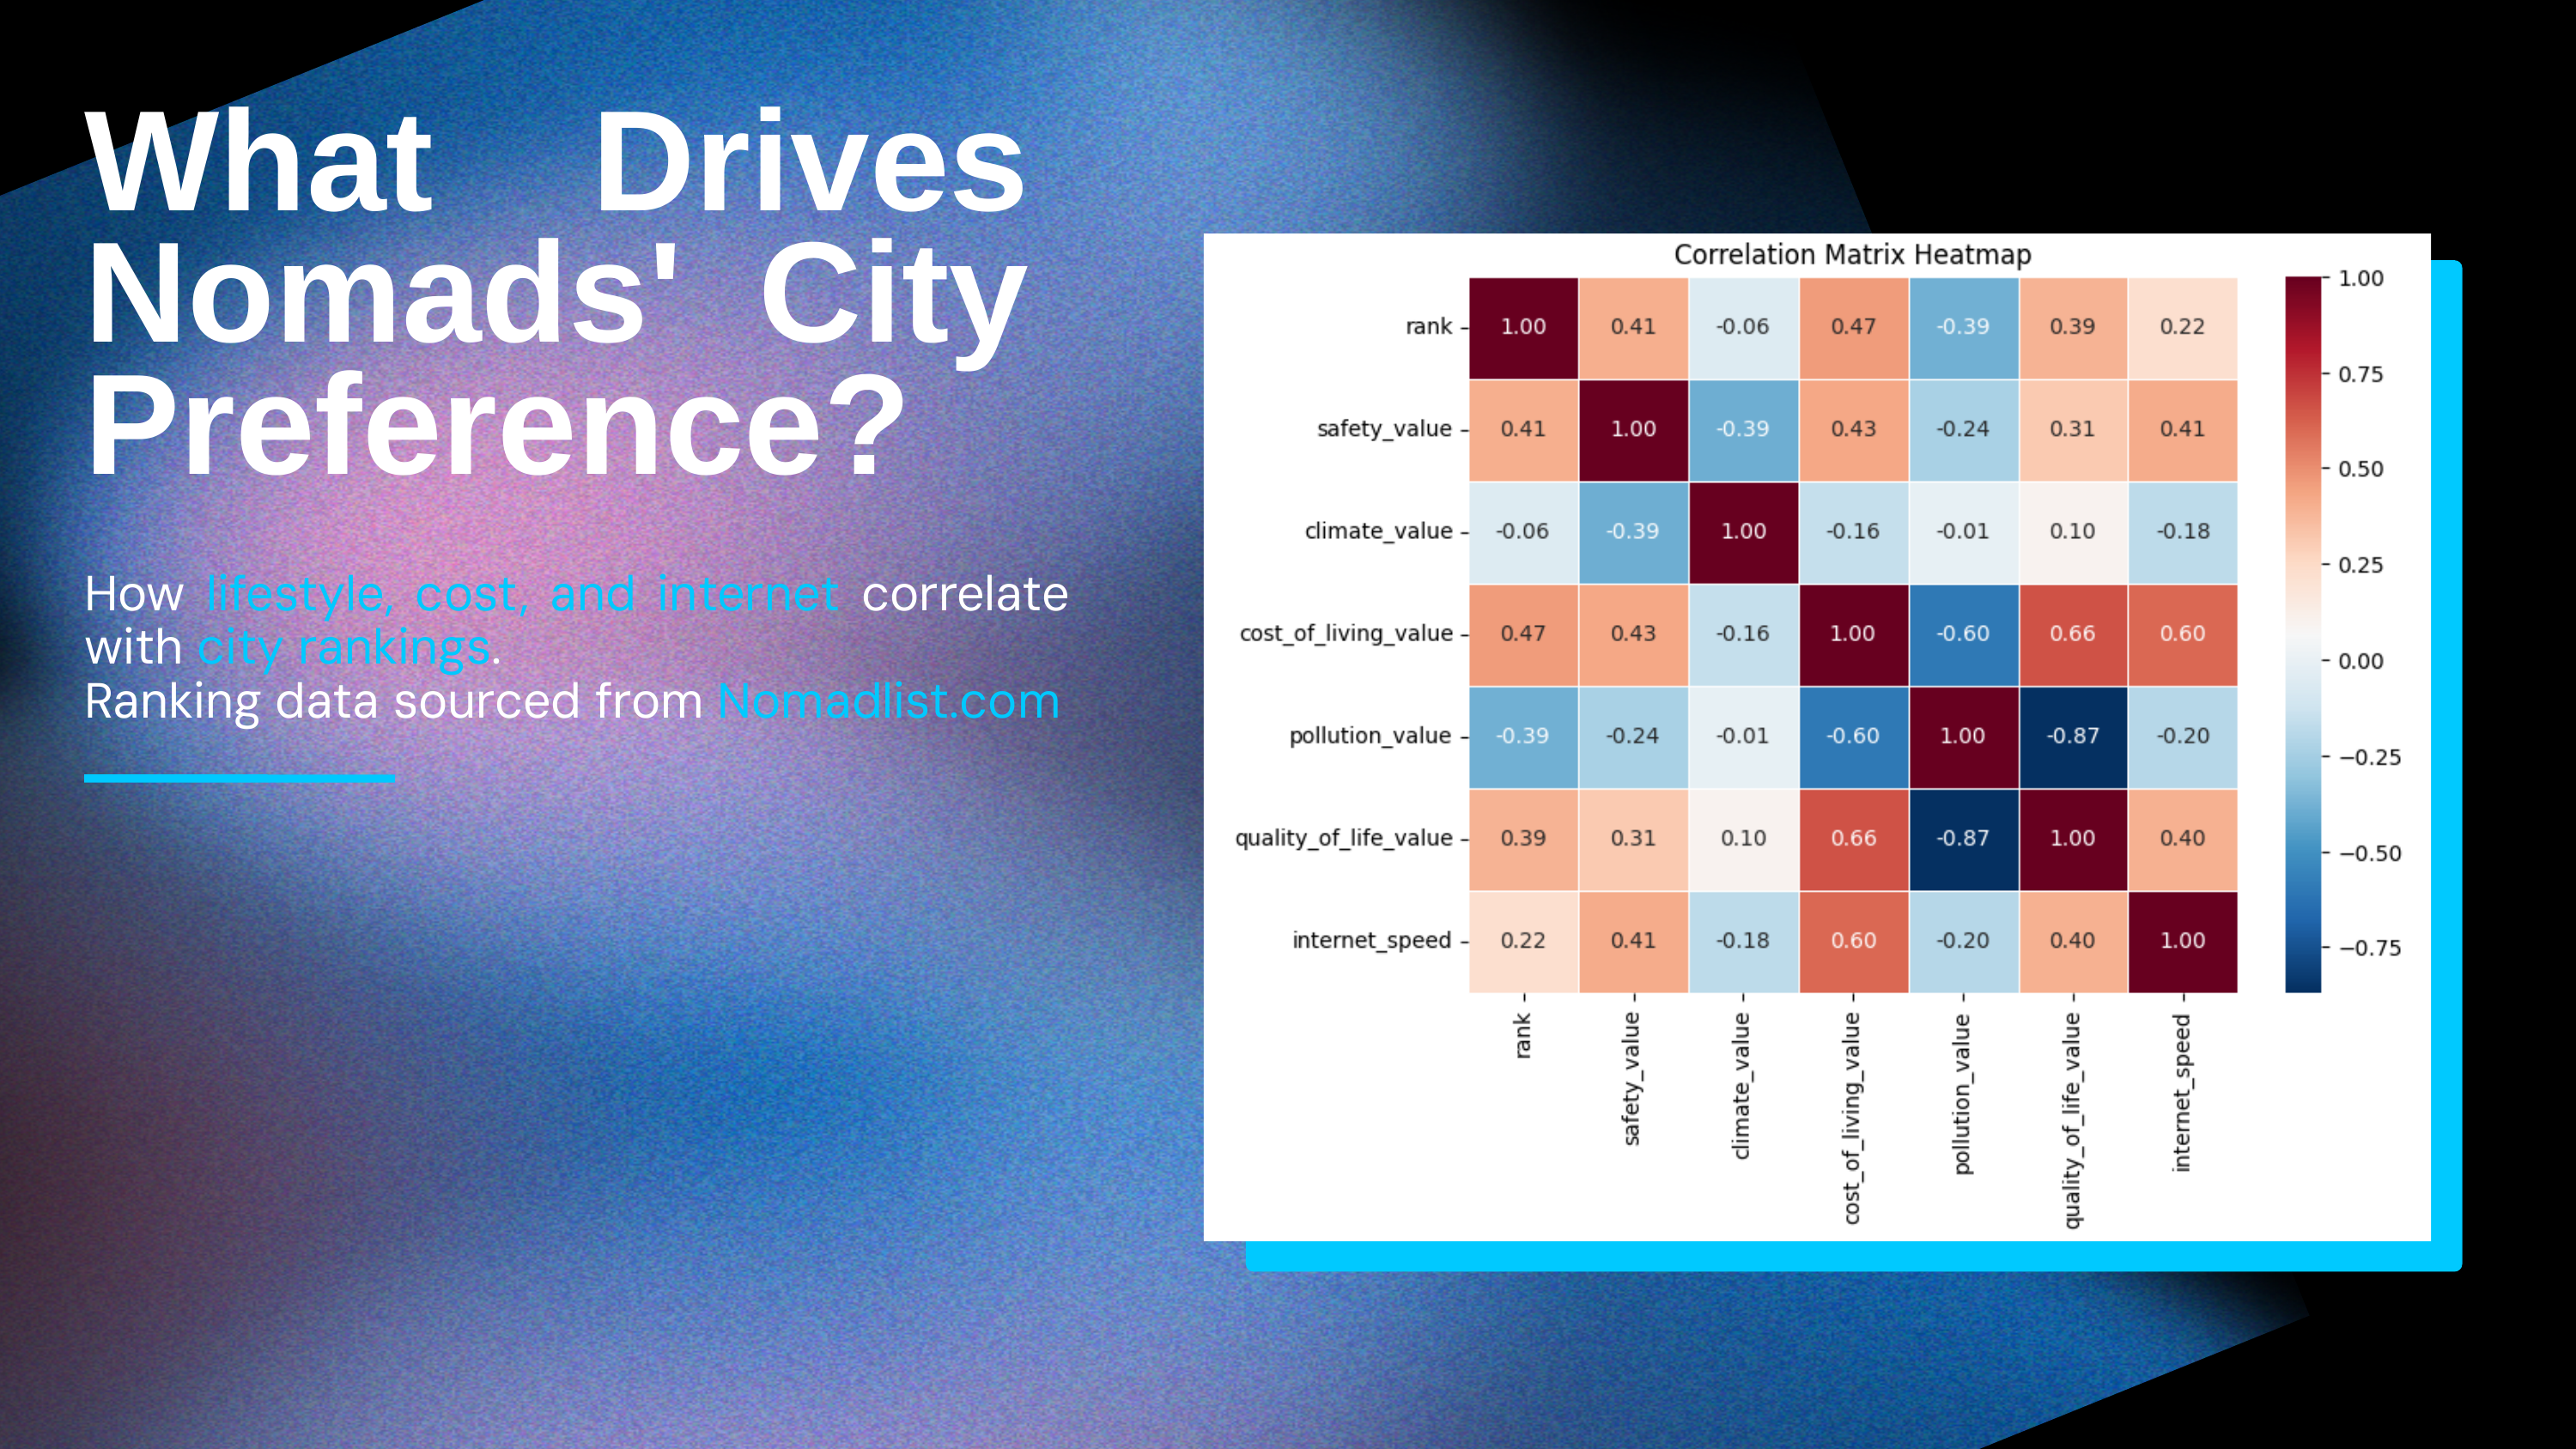

What Drives Nomads' City Preference?

How lifestyle, cost, and internet correlate with city rankings.
Ranking data sourced from Nomadlist.com